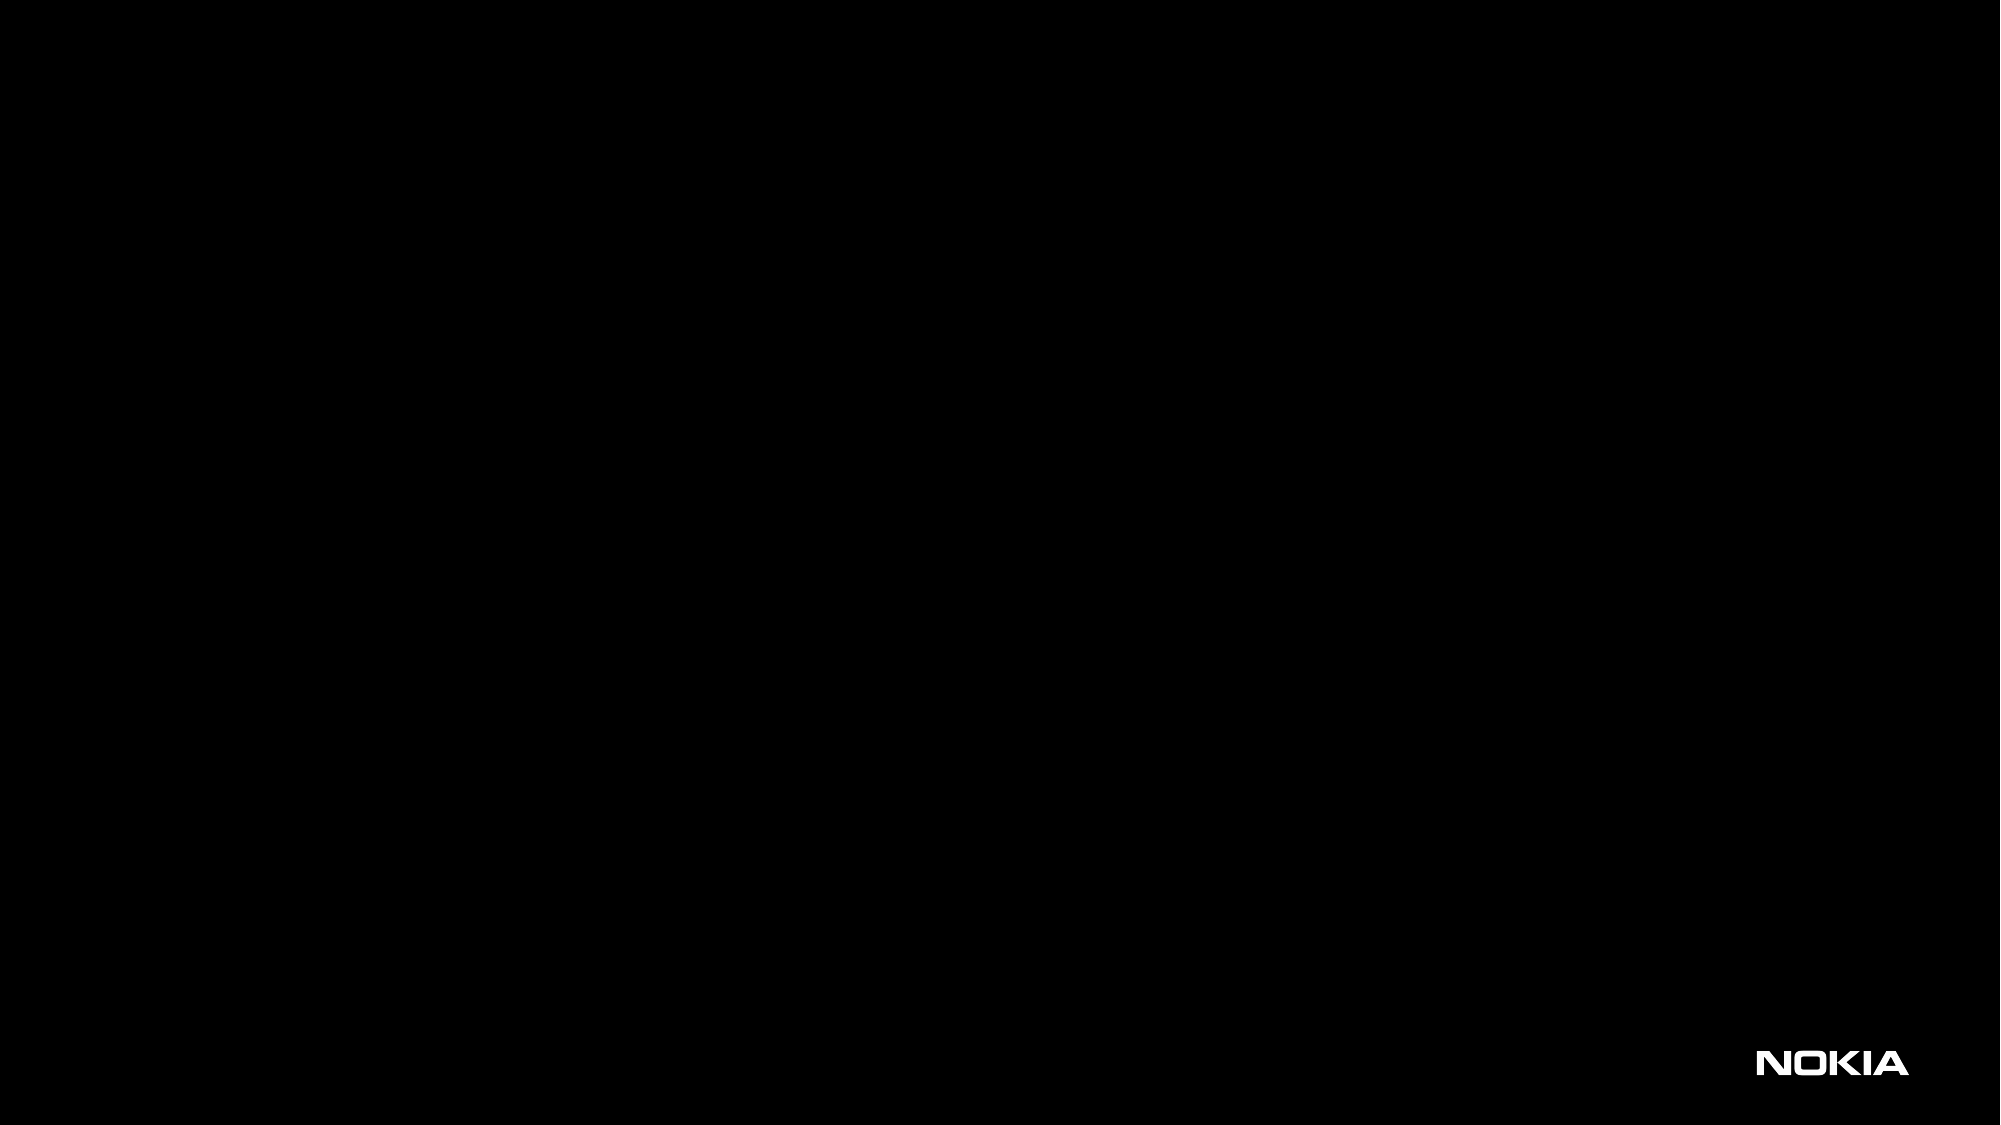

Prerequisite files for Instantiation through Maestro

ca.crt.pem
cbam2key.pem
openrc.sh file
cloud-config.yaml
5.  SM & ME VNF and SDC files